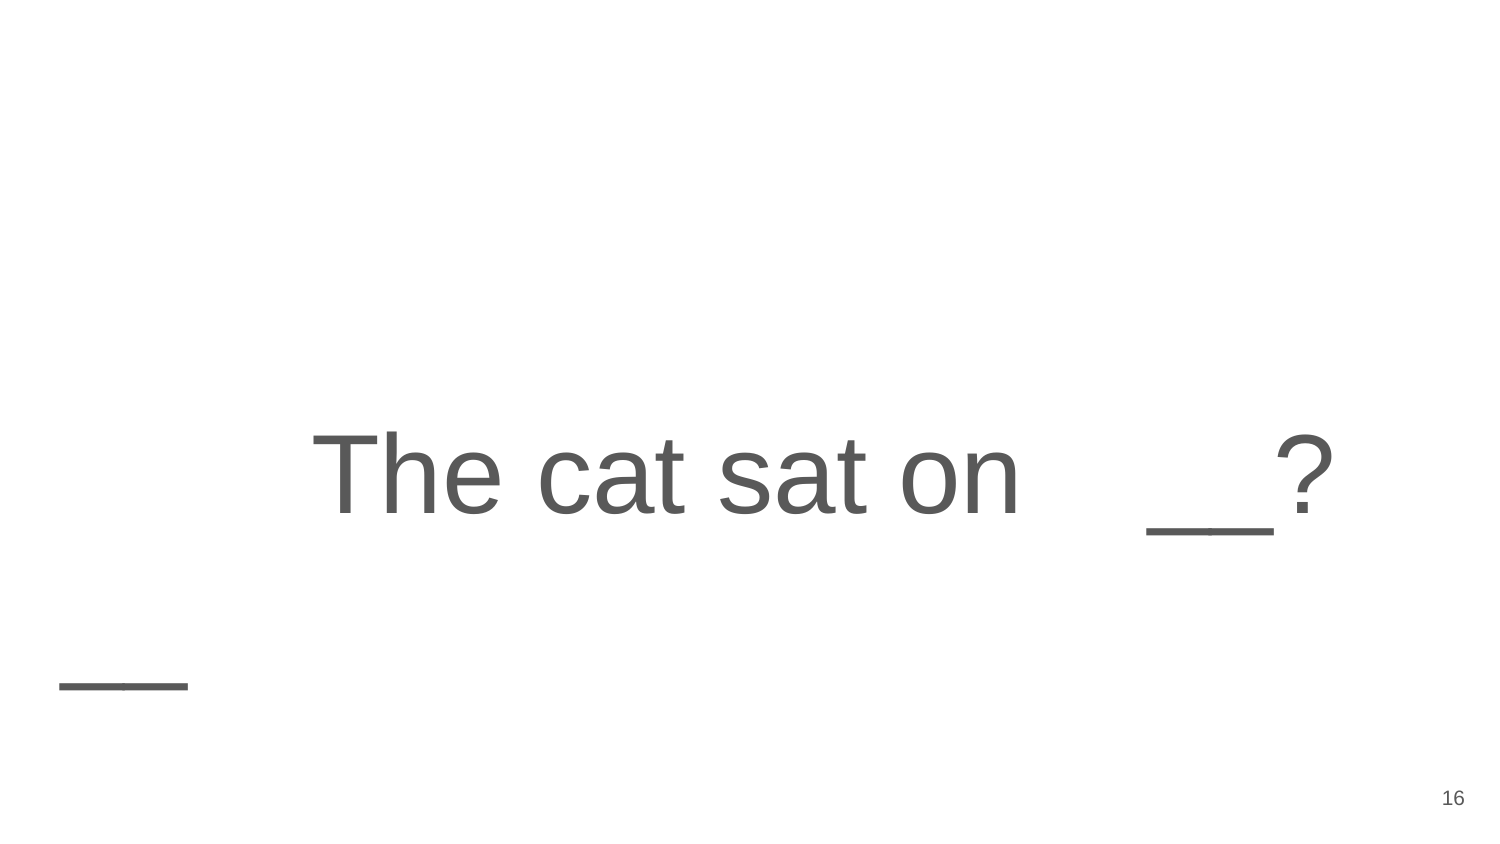

#
        The cat sat on    __?__
16